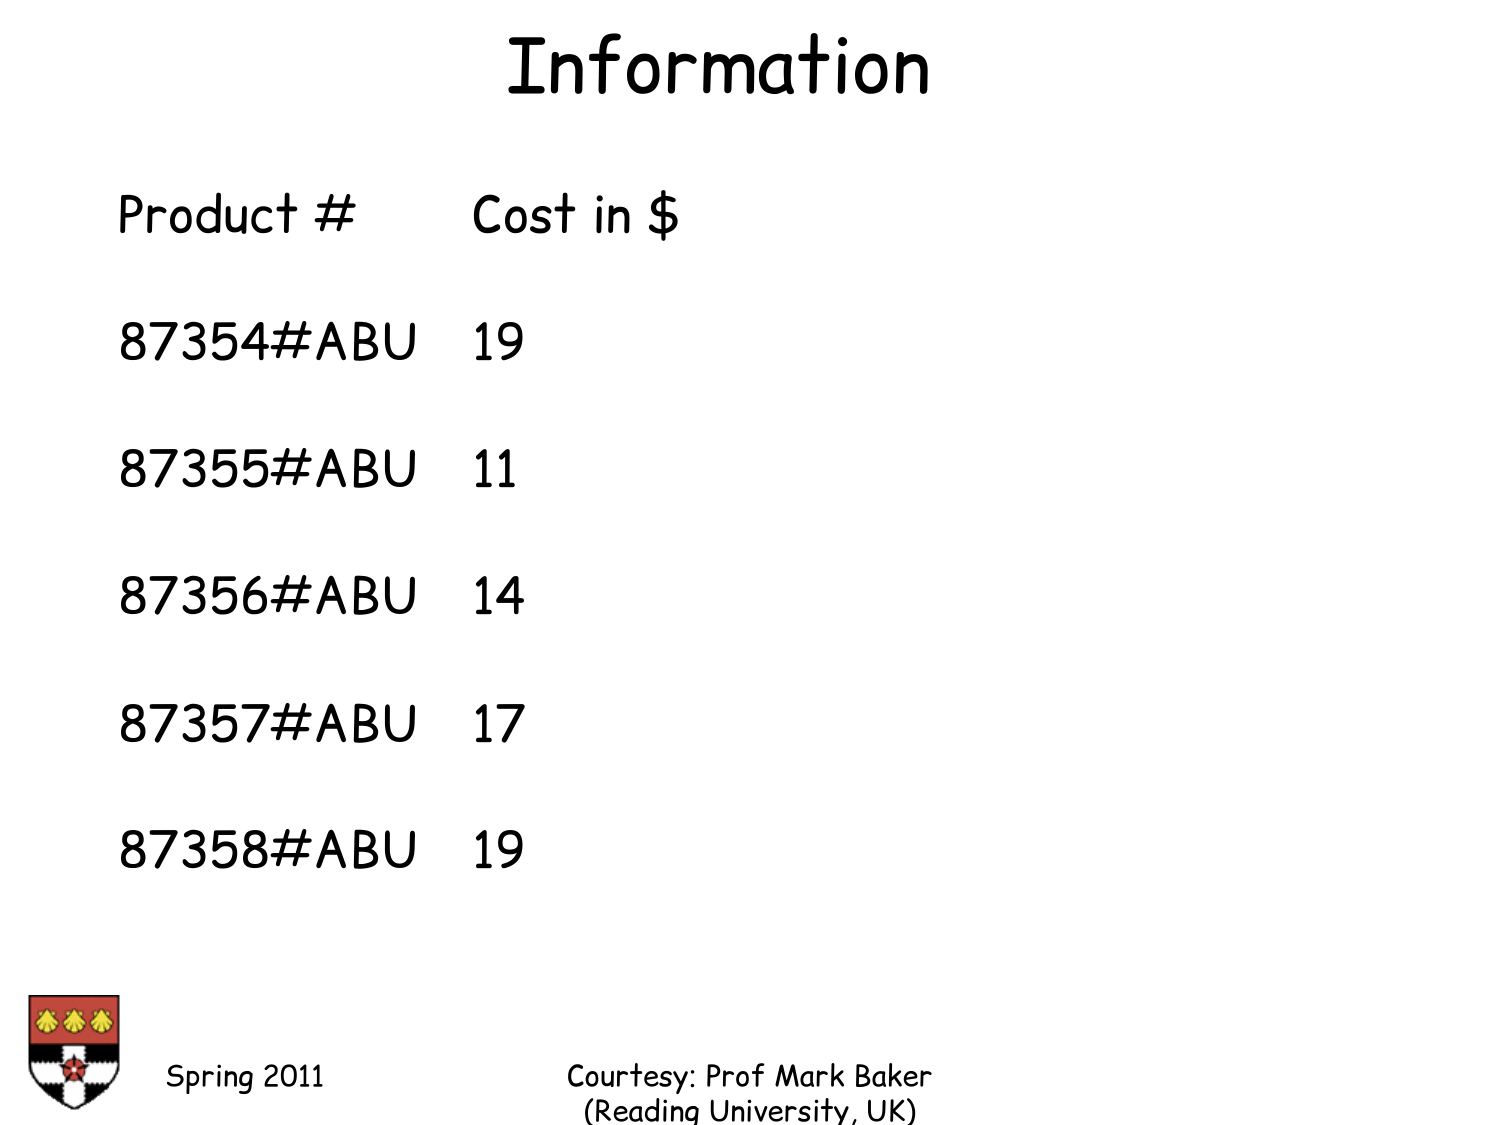

Information
| Product # | Cost in $ |
| --- | --- |
| 87354#ABU | 19 |
| 87355#ABU | 11 |
| 87356#ABU | 14 |
| 87357#ABU | 17 |
| 87358#ABU | 19 |
Spring 2011
Courtesy: Prof Mark Baker (Reading University, UK)